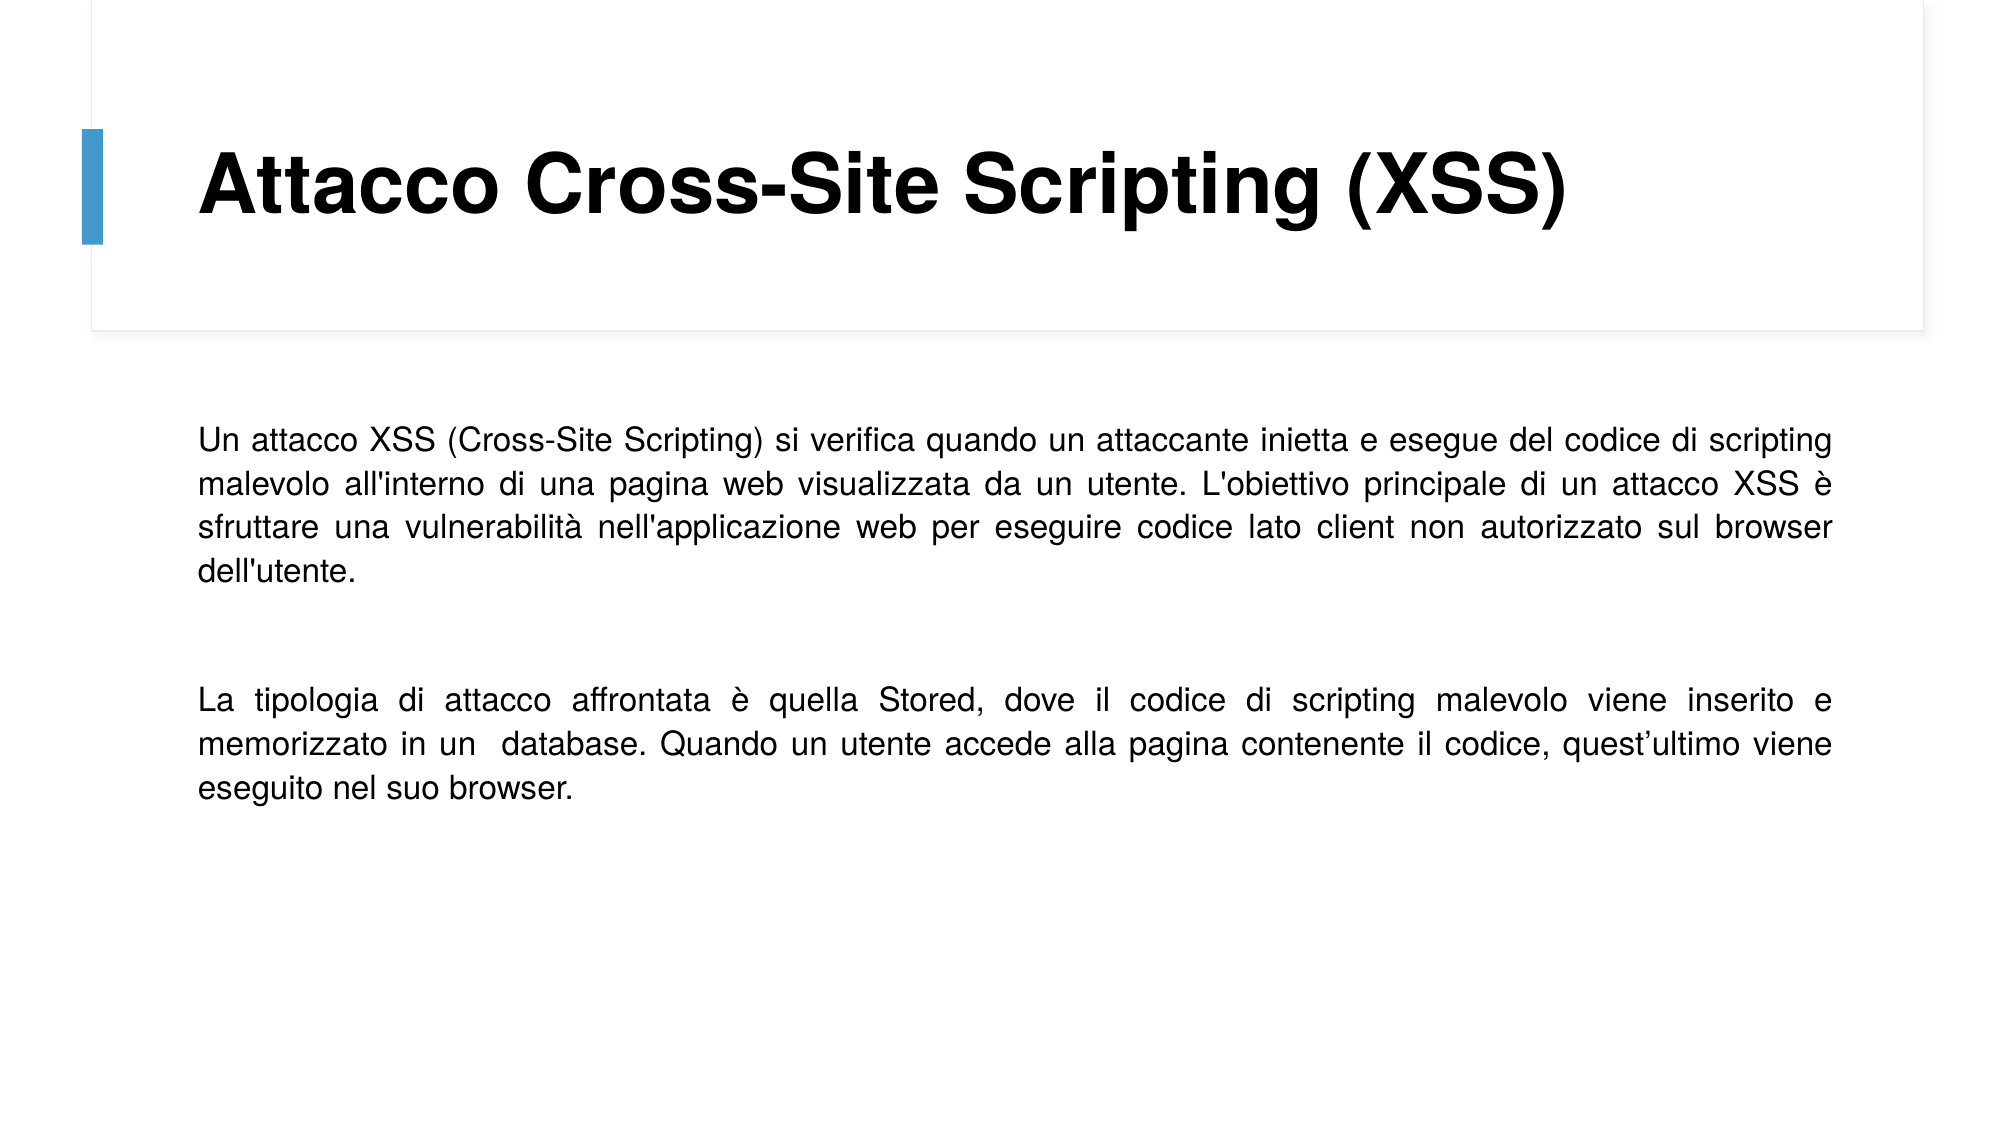

# Attacco Cross-Site Scripting (XSS)
Un attacco XSS (Cross-Site Scripting) si verifica quando un attaccante inietta e esegue del codice di scripting malevolo all'interno di una pagina web visualizzata da un utente. L'obiettivo principale di un attacco XSS è sfruttare una vulnerabilità nell'applicazione web per eseguire codice lato client non autorizzato sul browser dell'utente.

La tipologia di attacco affrontata è quella Stored, dove il codice di scripting malevolo viene inserito e memorizzato in un  database. Quando un utente accede alla pagina contenente il codice, quest’ultimo viene eseguito nel suo browser.